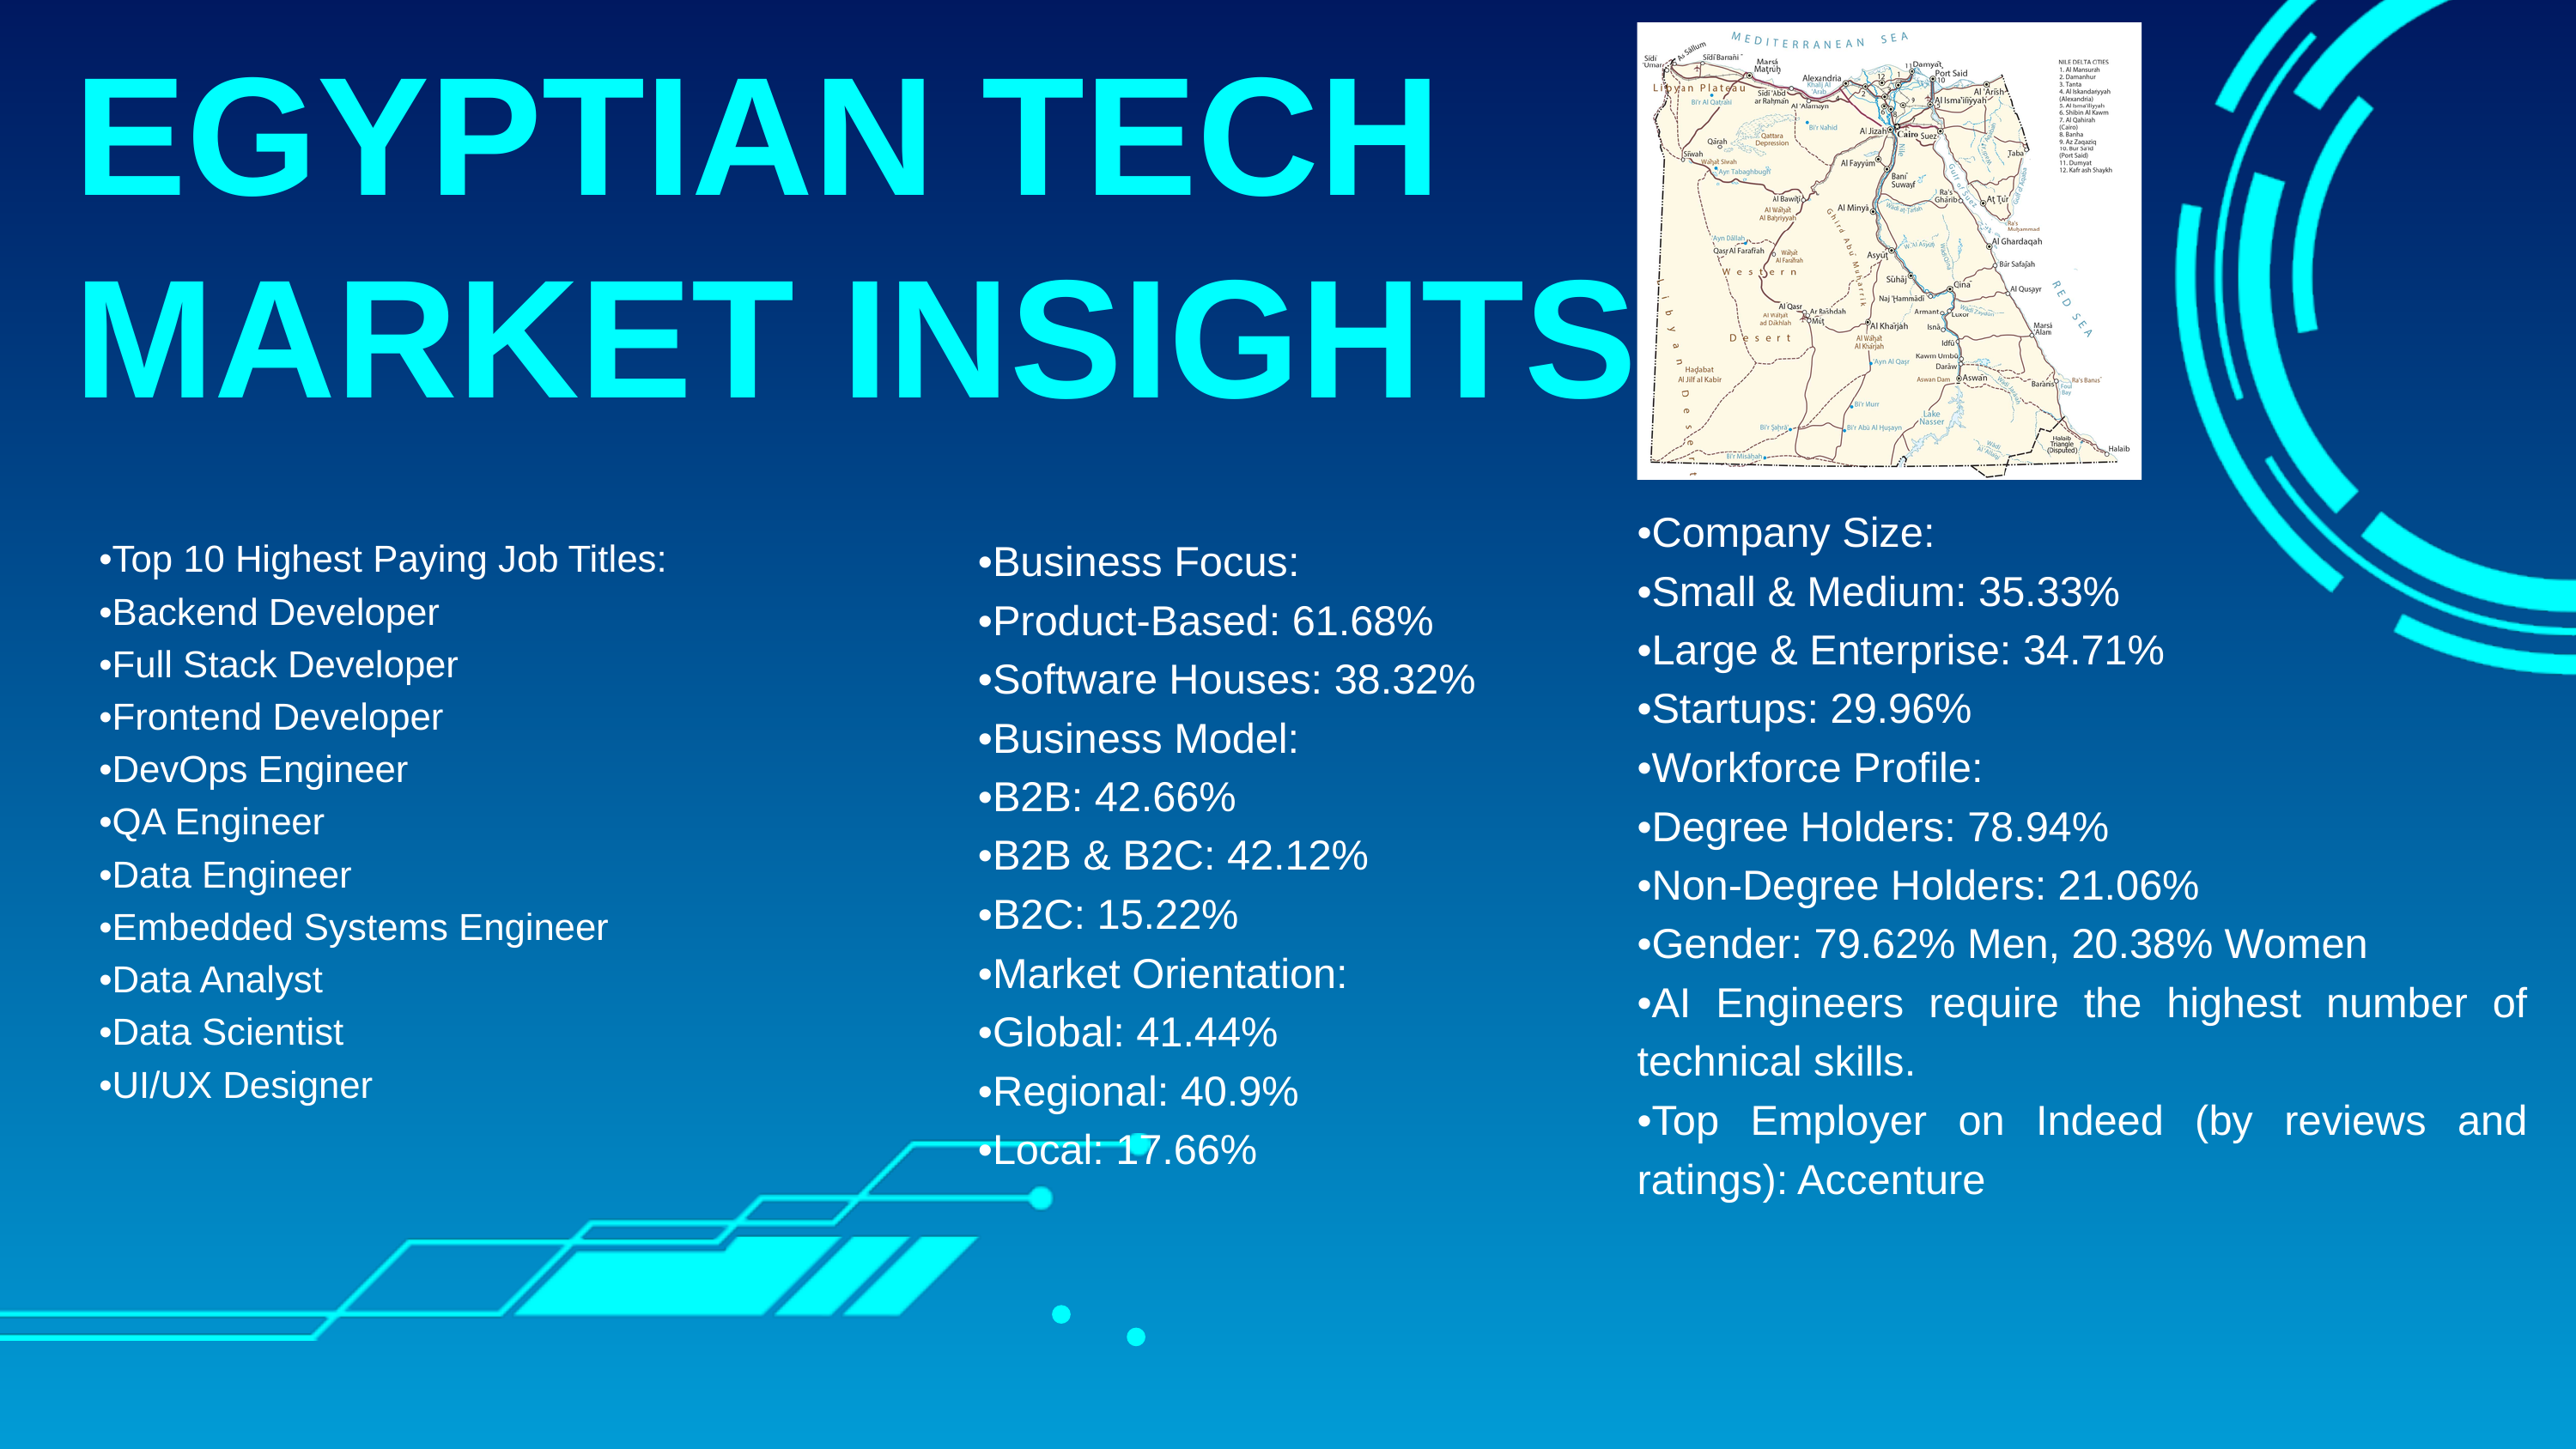

EGYPTIAN TECH MARKET INSIGHTS

•Company Size:
•Small & Medium: 35.33%
•Large & Enterprise: 34.71%
•Startups: 29.96%
•Workforce Profile:
•Degree Holders: 78.94%
•Non-Degree Holders: 21.06%
•Gender: 79.62% Men, 20.38% Women
•AI Engineers require the highest number of technical skills.
•Top Employer on Indeed (by reviews and ratings): Accenture

•Business Focus:
•Product-Based: 61.68%
•Software Houses: 38.32%
•Business Model:
•B2B: 42.66%
•B2B & B2C: 42.12%
•B2C: 15.22%
•Market Orientation:
•Global: 41.44%
•Regional: 40.9%
•Local: 17.66%

•Top 10 Highest Paying Job Titles:
•Backend Developer
•Full Stack Developer
•Frontend Developer
•DevOps Engineer
•QA Engineer
•Data Engineer
•Embedded Systems Engineer
•Data Analyst
•Data Scientist
•UI/UX Designer